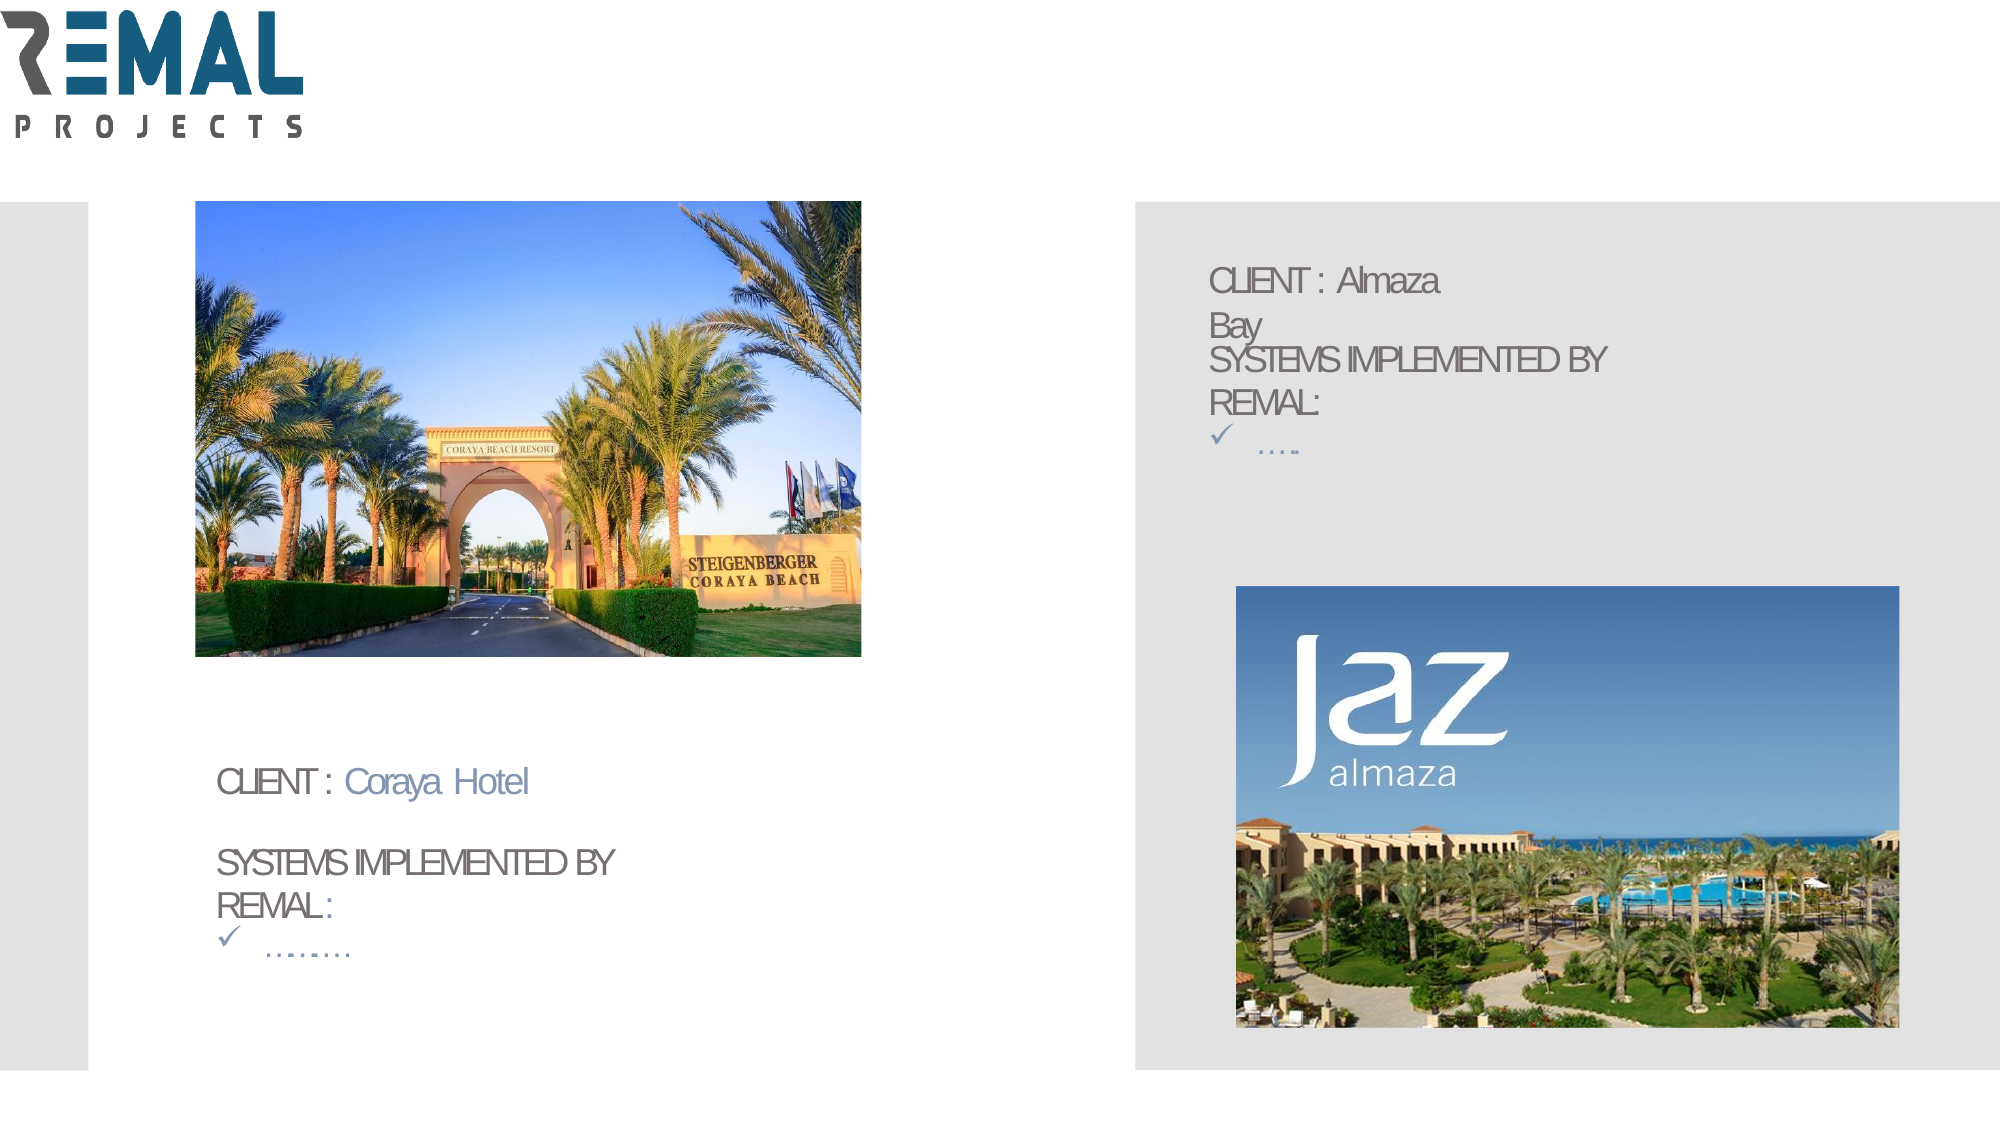

# CLIENT : Almaza Bay
SYSTEMS IMPLEMENTED BY REMAL:
…..

CLIENT : Coraya Hotel

SYSTEMS IMPLEMENTED BY REMAL:
……….